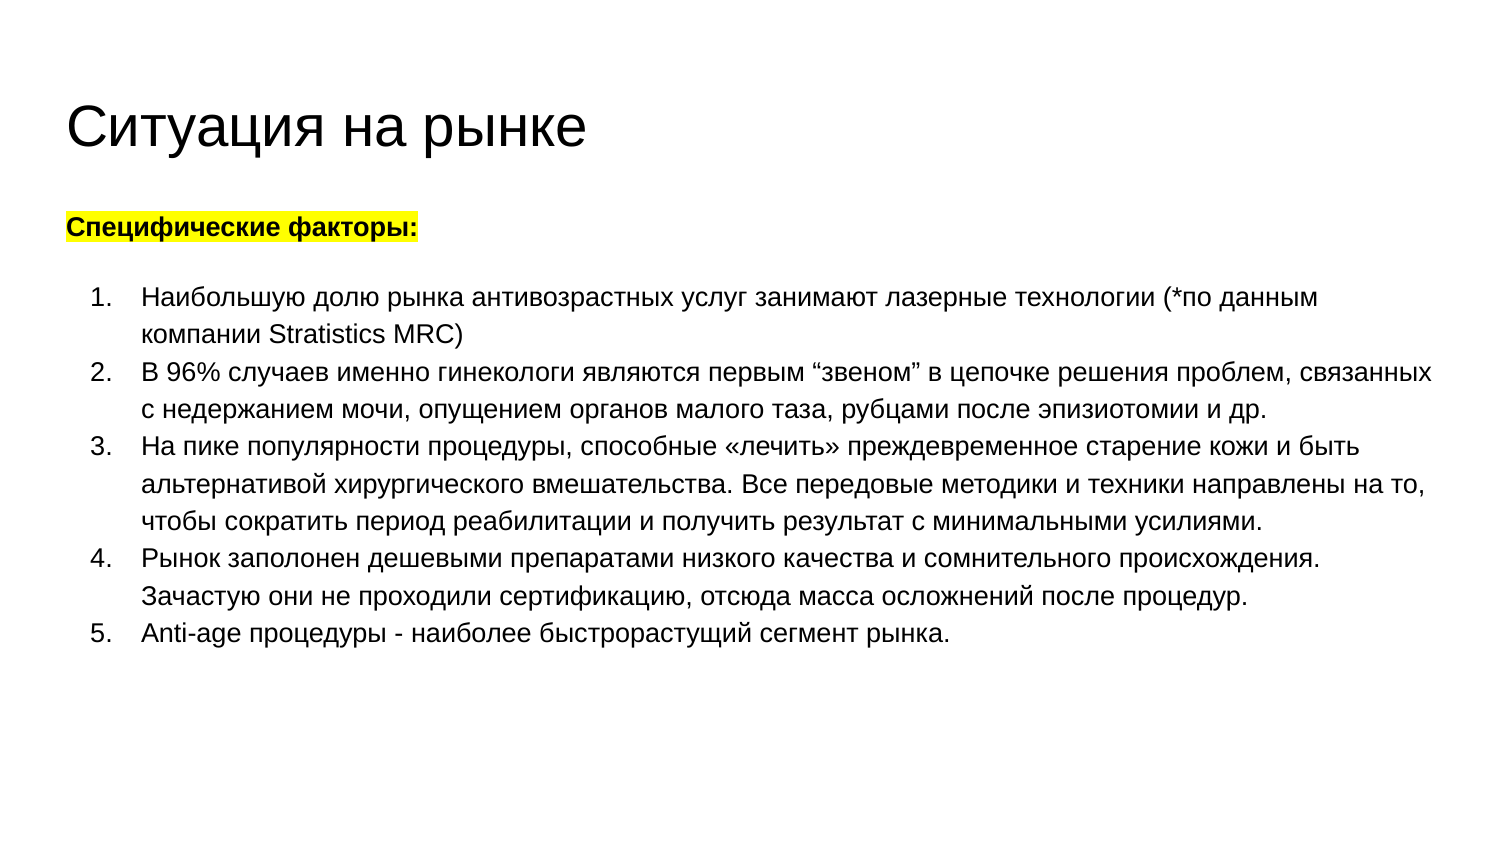

# Ситуация на рынке
Специфические факторы:
Наибольшую долю рынка антивозрастных услуг занимают лазерные технологии (*по данным компании Stratistics MRC)
В 96% случаев именно гинекологи являются первым “звеном” в цепочке решения проблем, связанных с недержанием мочи, опущением органов малого таза, рубцами после эпизиотомии и др.
На пике популярности процедуры, способные «лечить» преждевременное старение кожи и быть альтернативой хирургического вмешательства. Все передовые методики и техники направлены на то, чтобы сократить период реабилитации и получить результат с минимальными усилиями.
Рынок заполонен дешевыми препаратами низкого качества и сомнительного происхождения. Зачастую они не проходили сертификацию, отсюда масса осложнений после процедур.
Anti-age процедуры - наиболее быстрорастущий сегмент рынка.